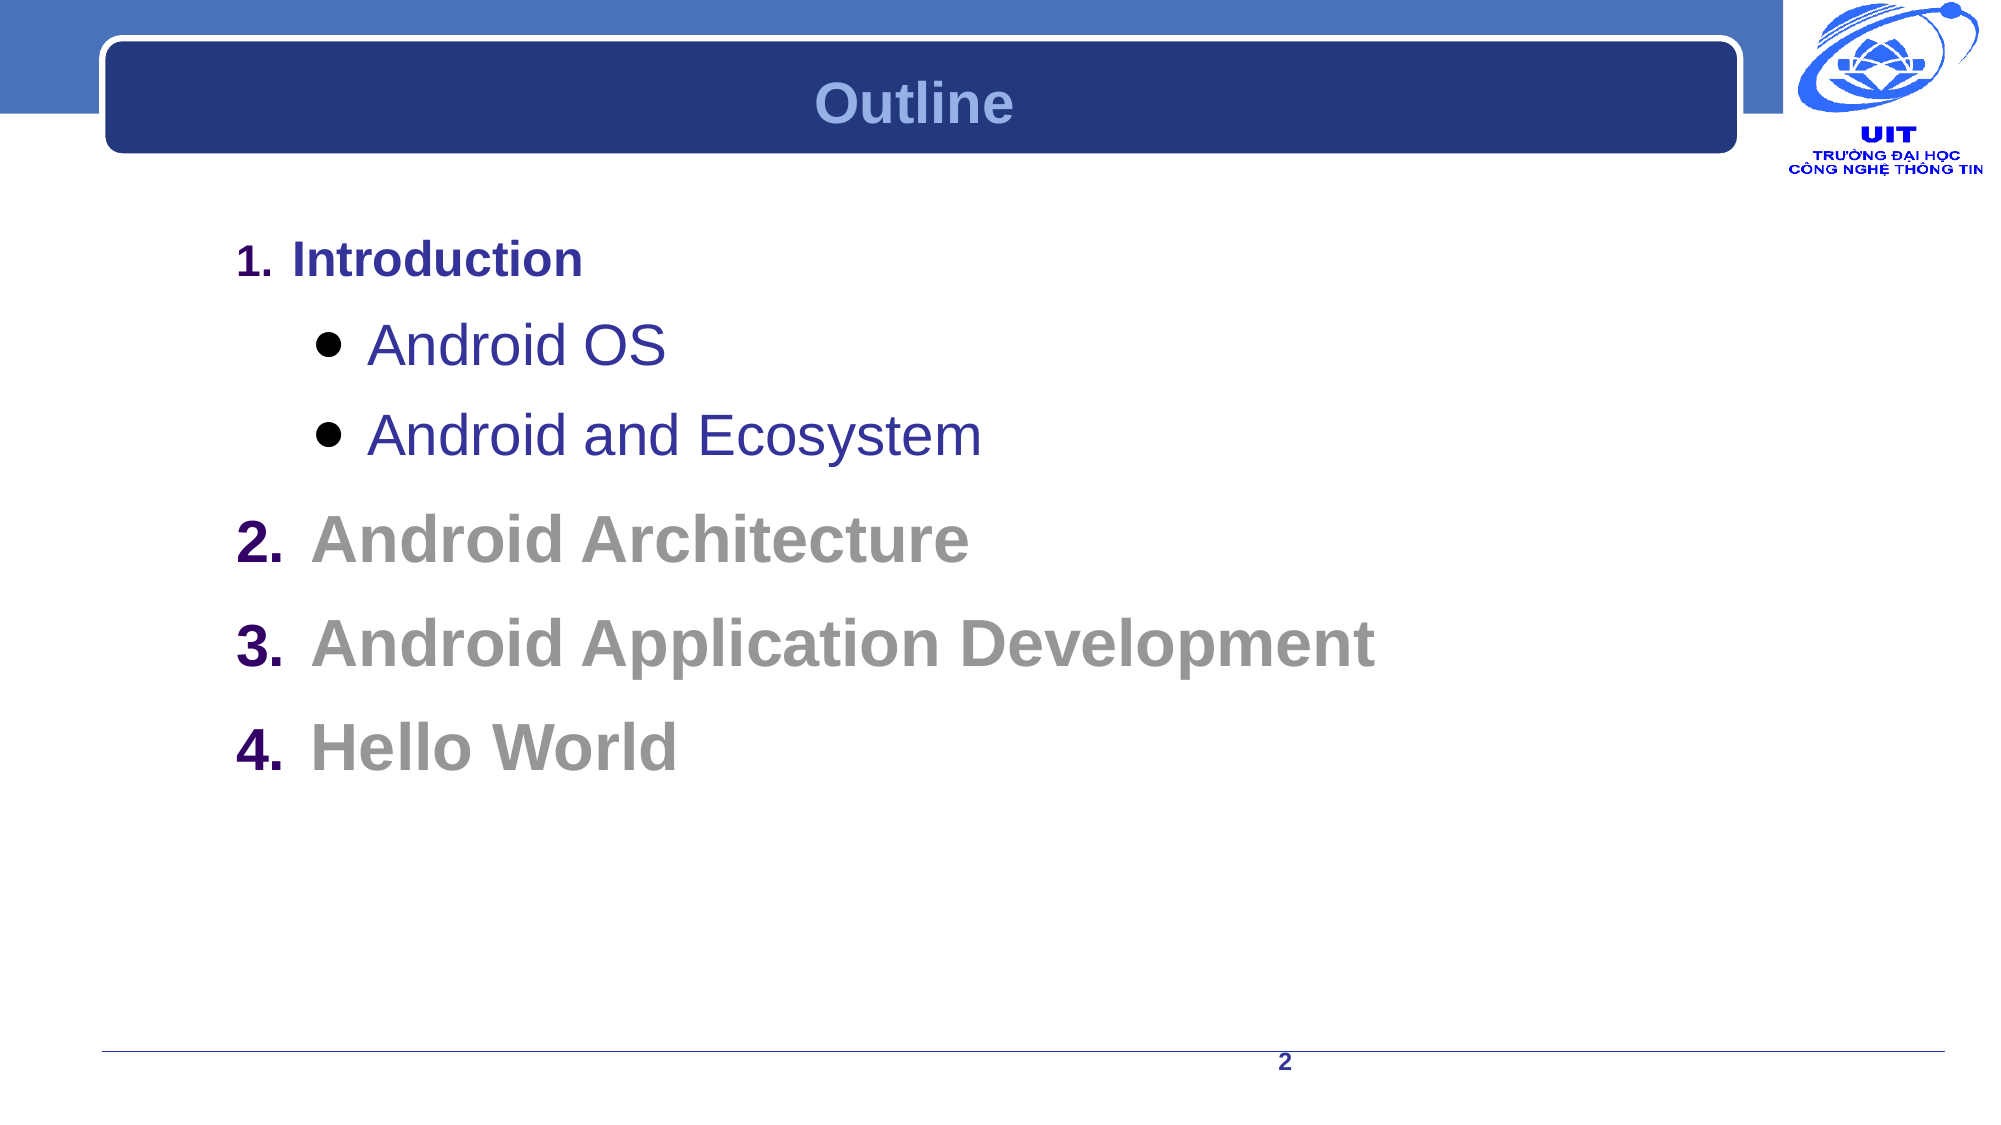

# Outline
Introduction
Android OS
Android and Ecosystem
 Android Architecture
 Android Application Development
 Hello World
2